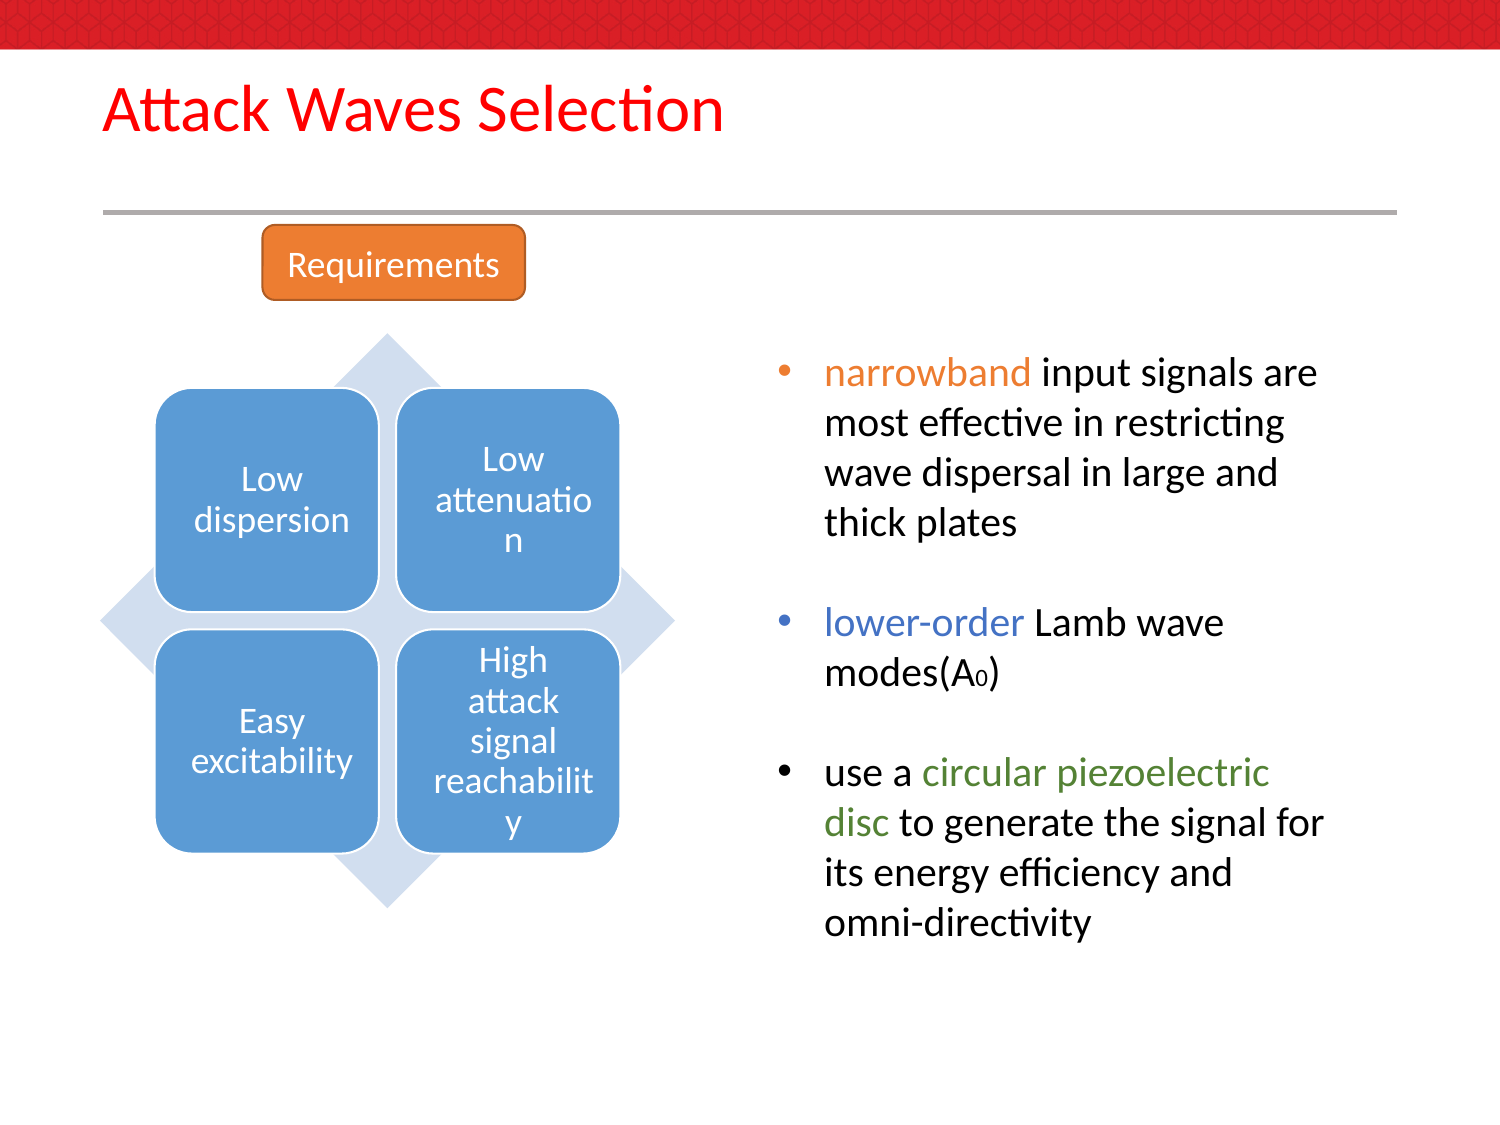

# Attack Waves Selection
Requirements
Low dispersion
Low attenuation
Easy excitability
High attack signal reachability
narrowband input signals are most effective in restricting wave dispersal in large and thick plates

lower-order Lamb wave modes(A0)

use a circular piezoelectric disc to generate the signal for its energy efficiency and omni-directivity